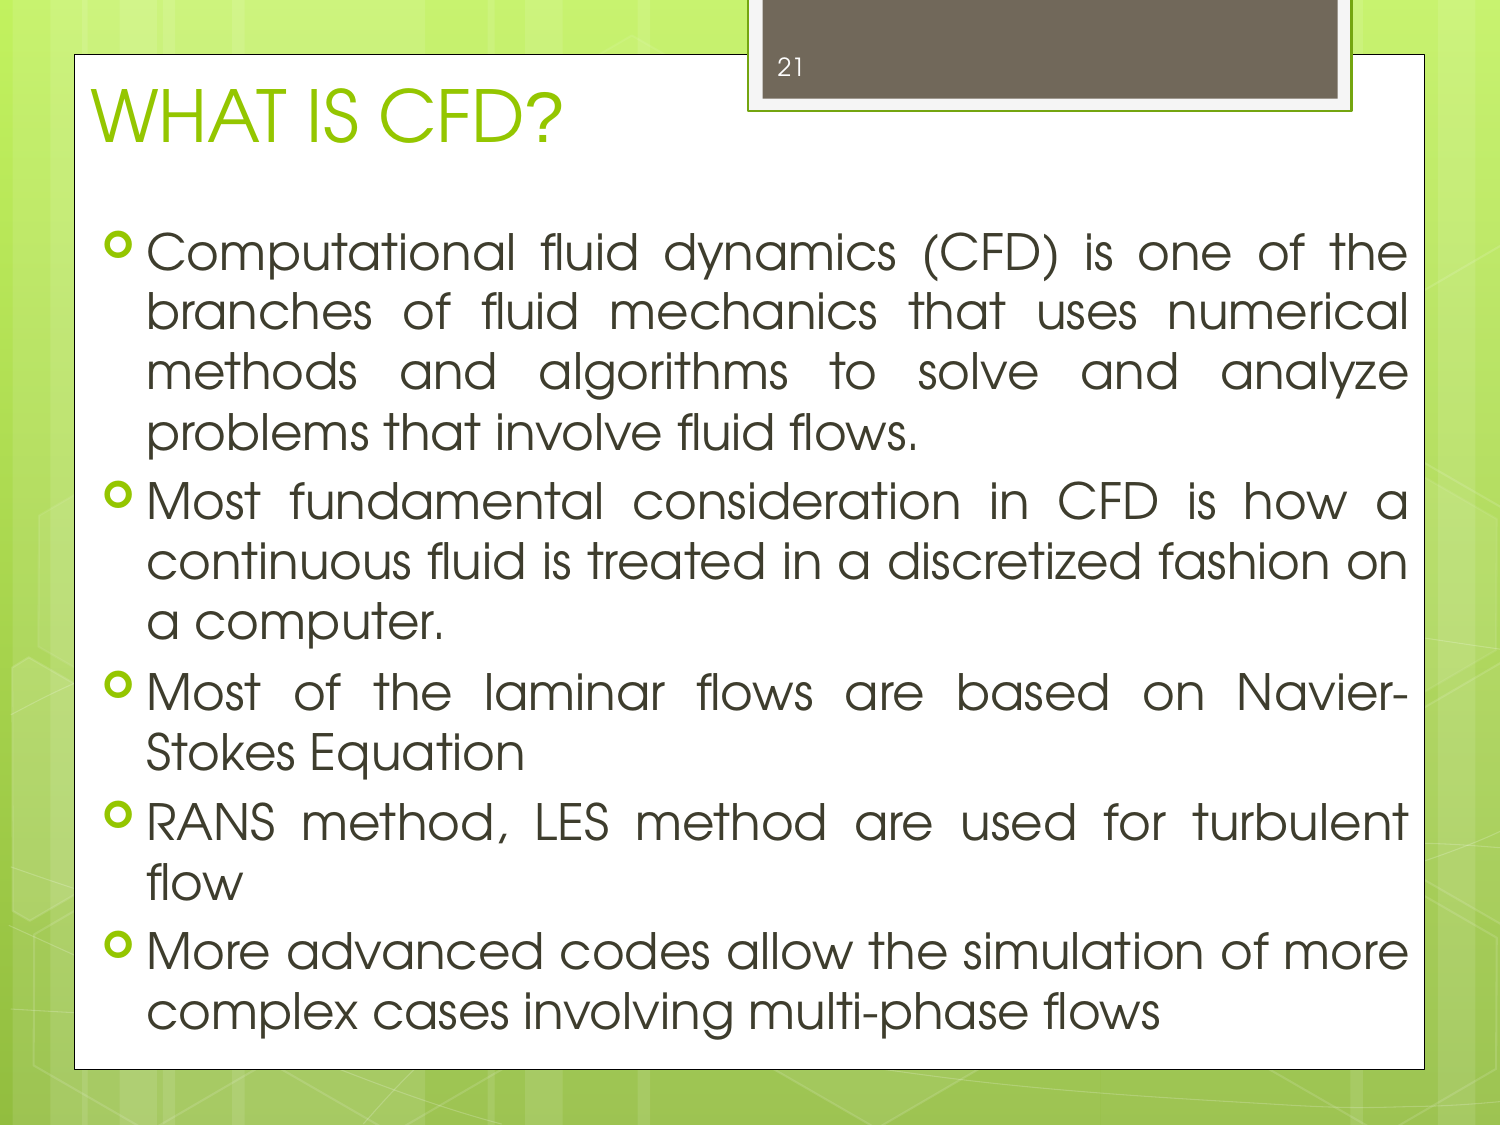

21
# WHAT IS CFD?
Computational fluid dynamics (CFD) is one of the branches of fluid mechanics that uses numerical methods and algorithms to solve and analyze problems that involve fluid flows.
Most fundamental consideration in CFD is how a continuous fluid is treated in a discretized fashion on a computer.
Most of the laminar flows are based on Navier-Stokes Equation
RANS method, LES method are used for turbulent flow
More advanced codes allow the simulation of more complex cases involving multi-phase flows